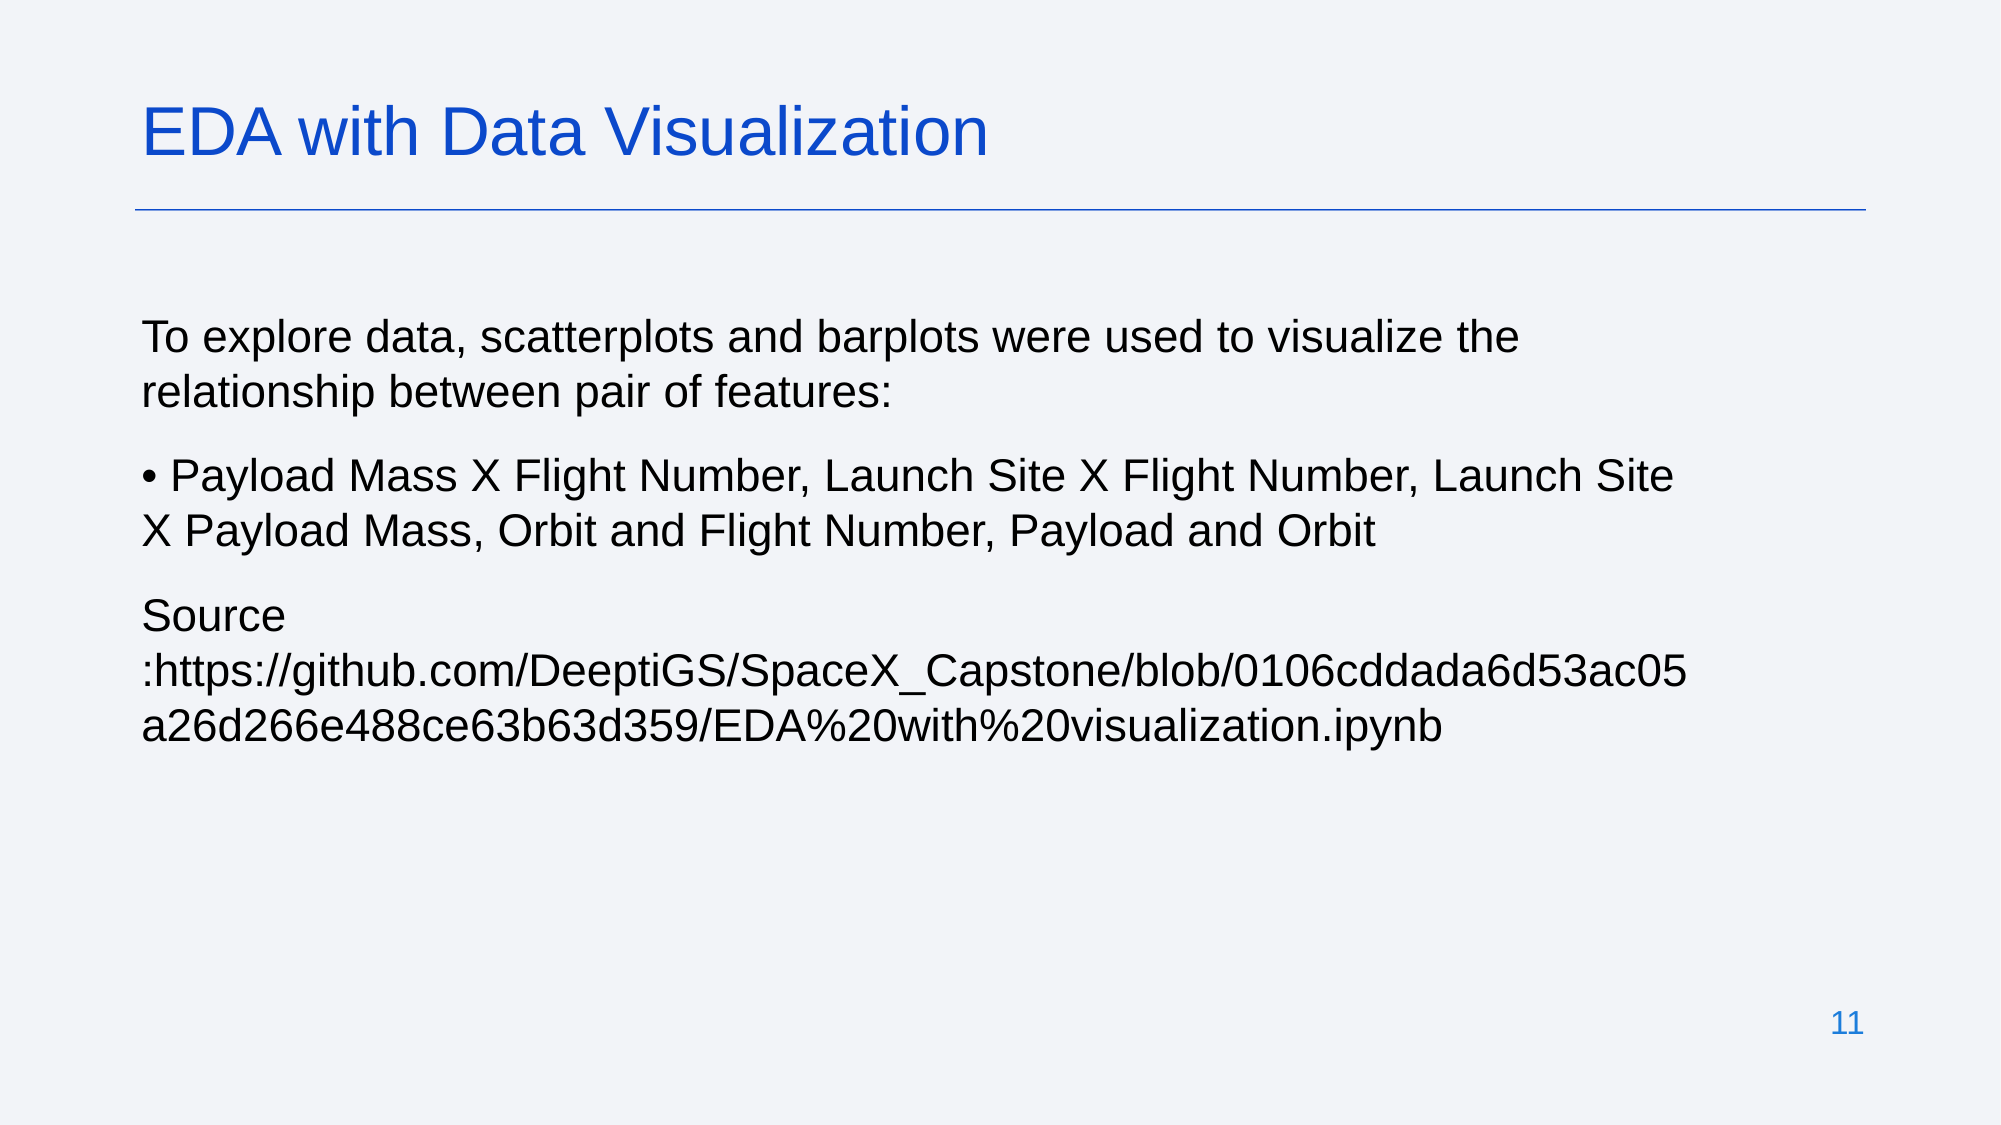

EDA with Data Visualization
To explore data, scatterplots and barplots were used to visualize the relationship between pair of features:
• Payload Mass X Flight Number, Launch Site X Flight Number, Launch Site X Payload Mass, Orbit and Flight Number, Payload and Orbit
Source :https://github.com/DeeptiGS/SpaceX_Capstone/blob/0106cddada6d53ac05a26d266e488ce63b63d359/EDA%20with%20visualization.ipynb
11